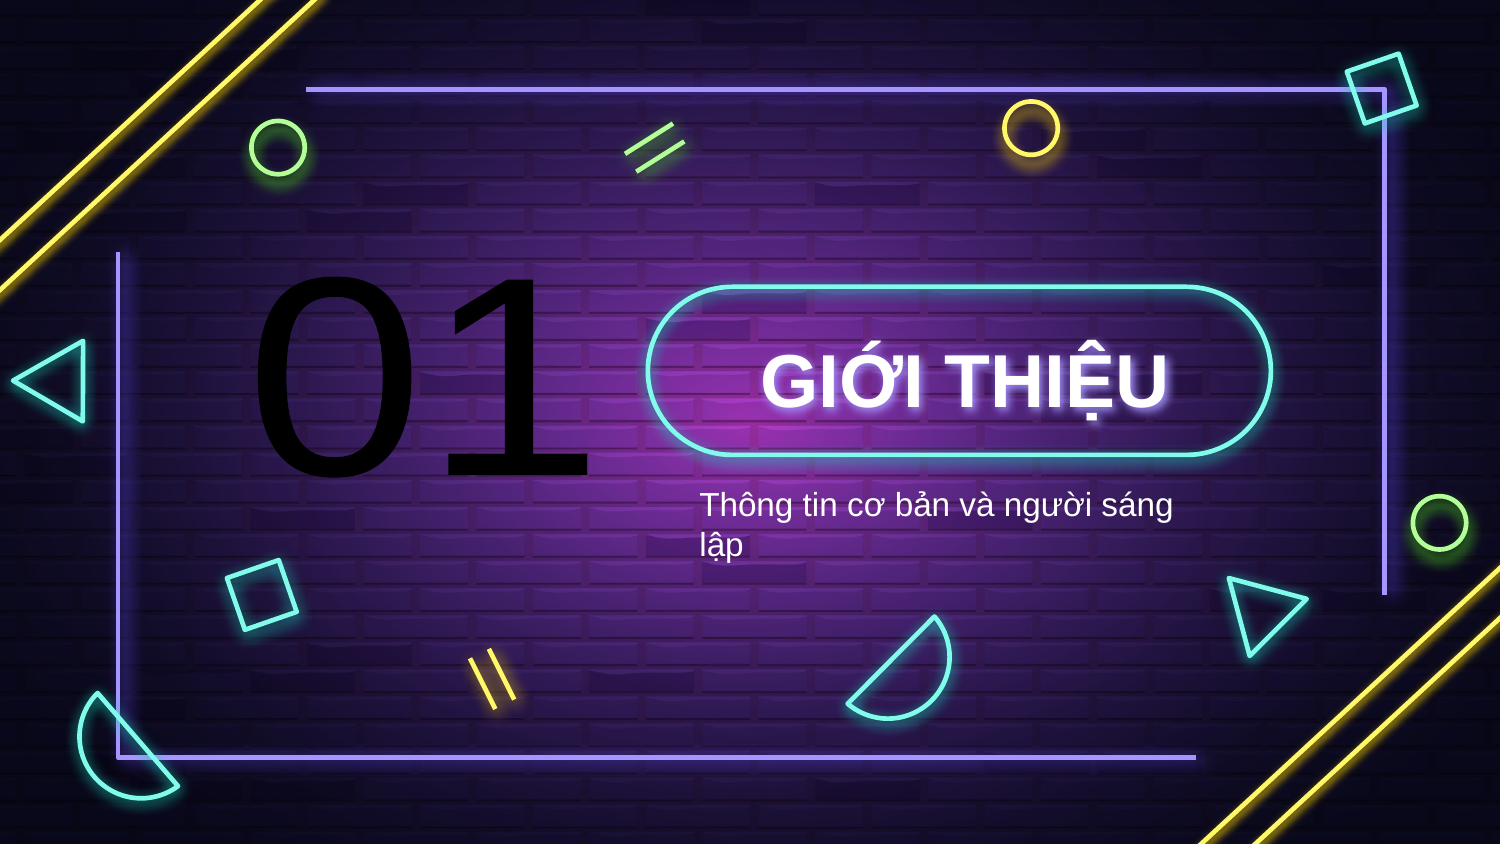

01

# GIỚI THIỆU

Thông tin cơ bản và người sáng lập